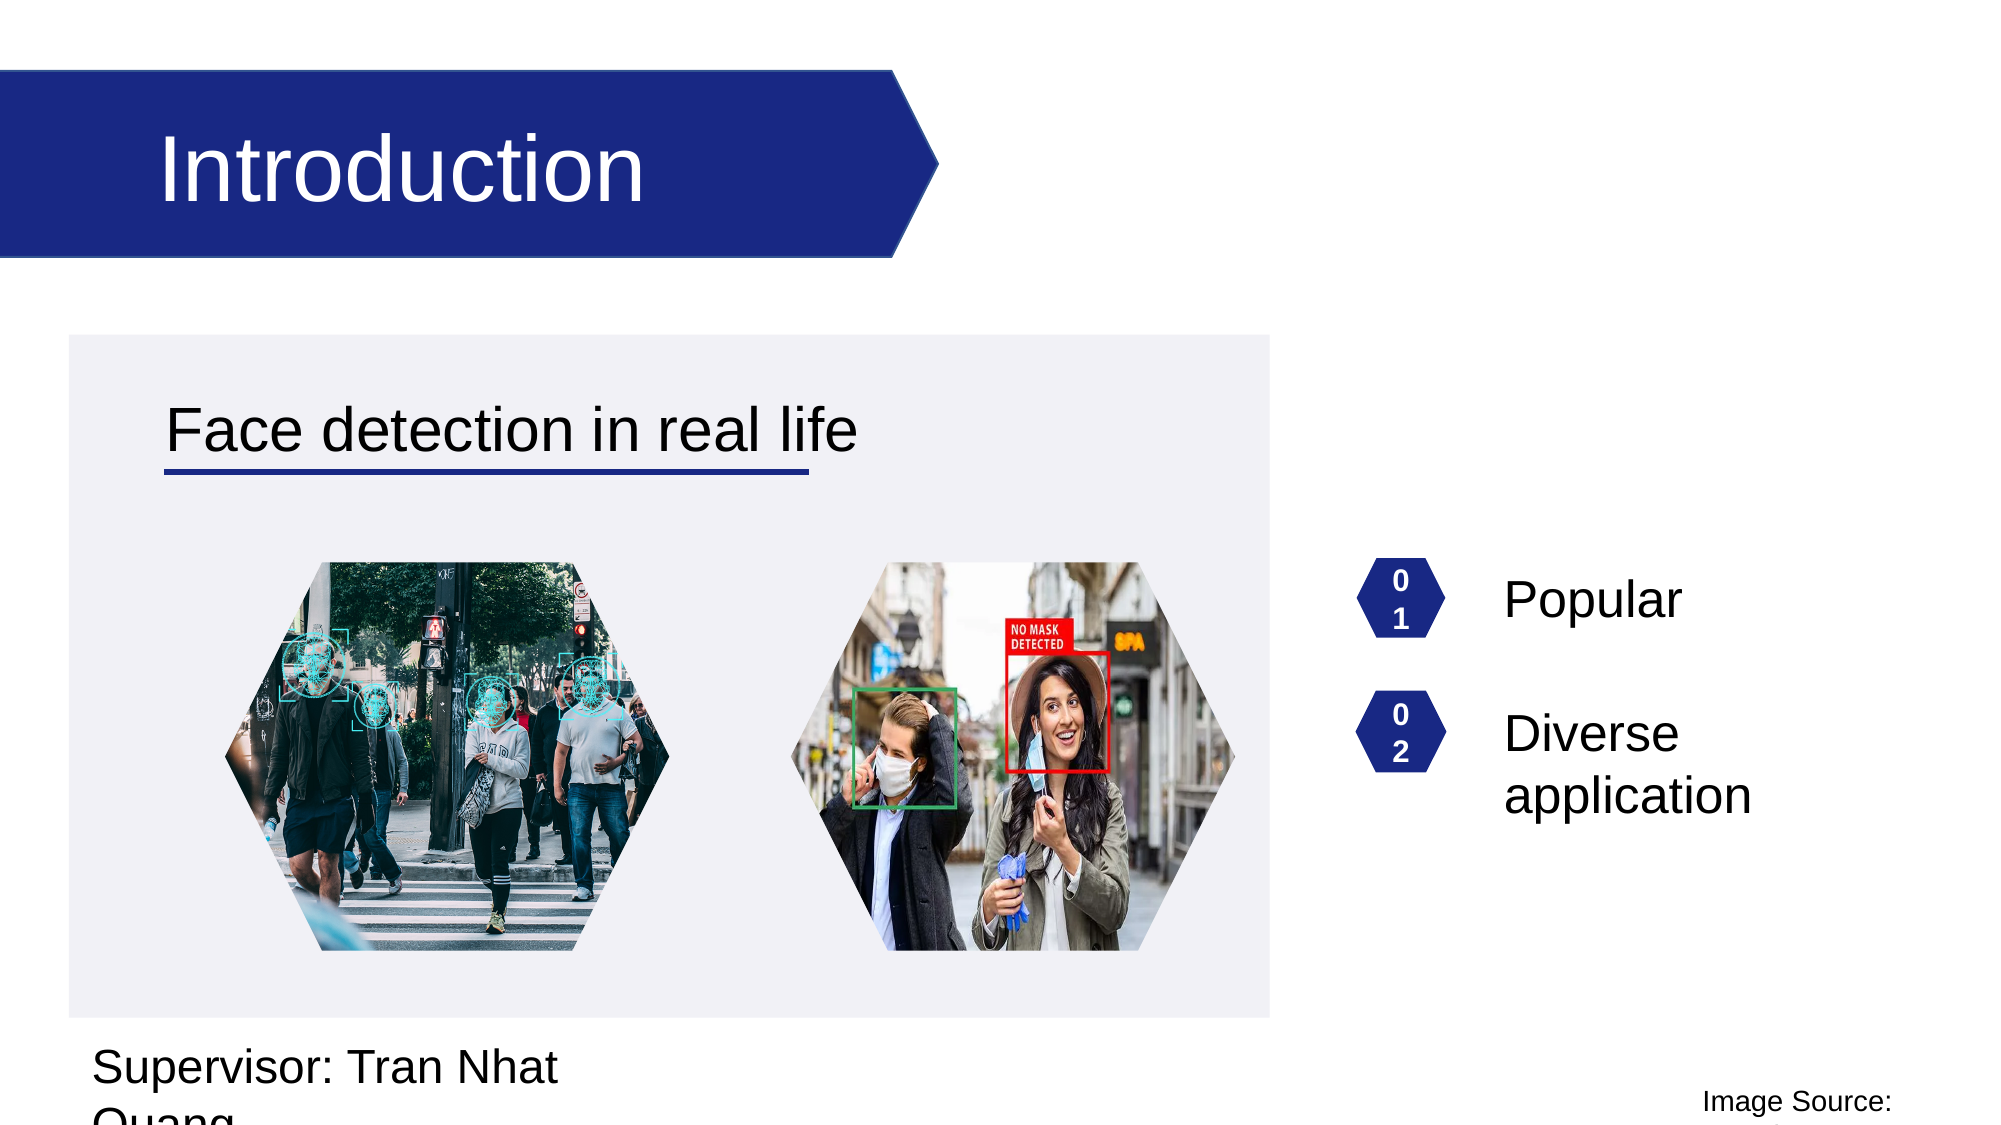

Introduction

Face detection in real life
01
Popular

02
Diverse application
Supervisor: Tran Nhat Quang
Image Source: Google